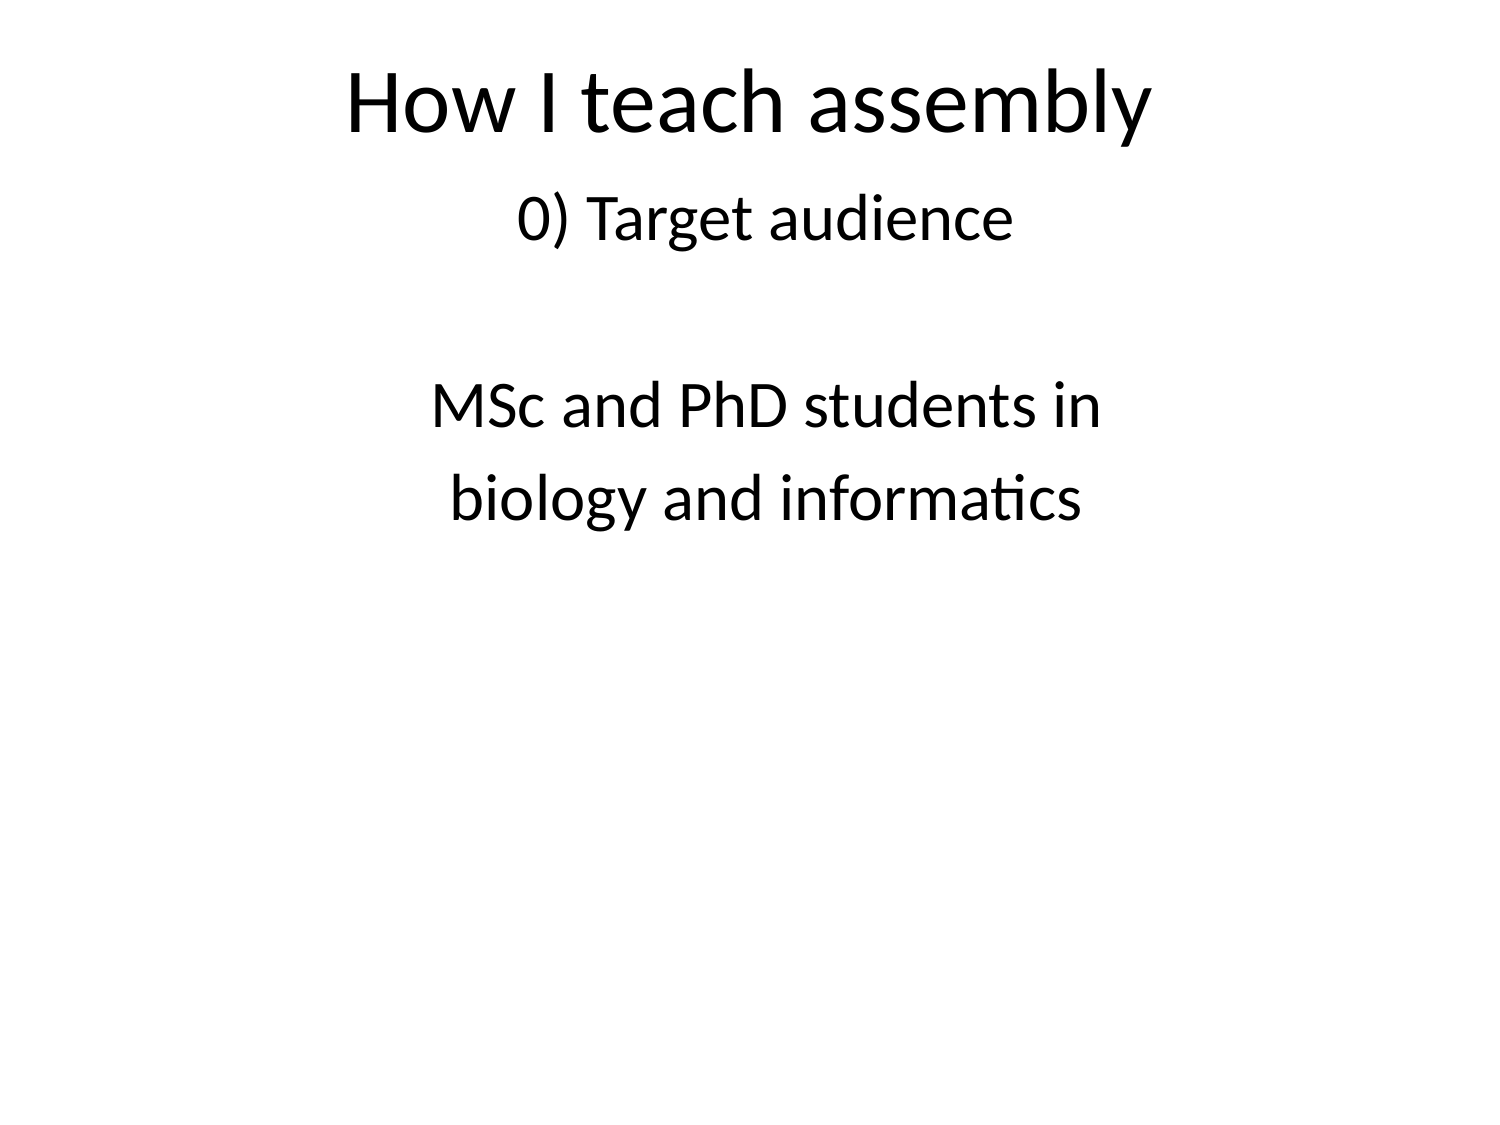

# How I teach assembly
0) Target audience

MSc and PhD students in
biology and informatics